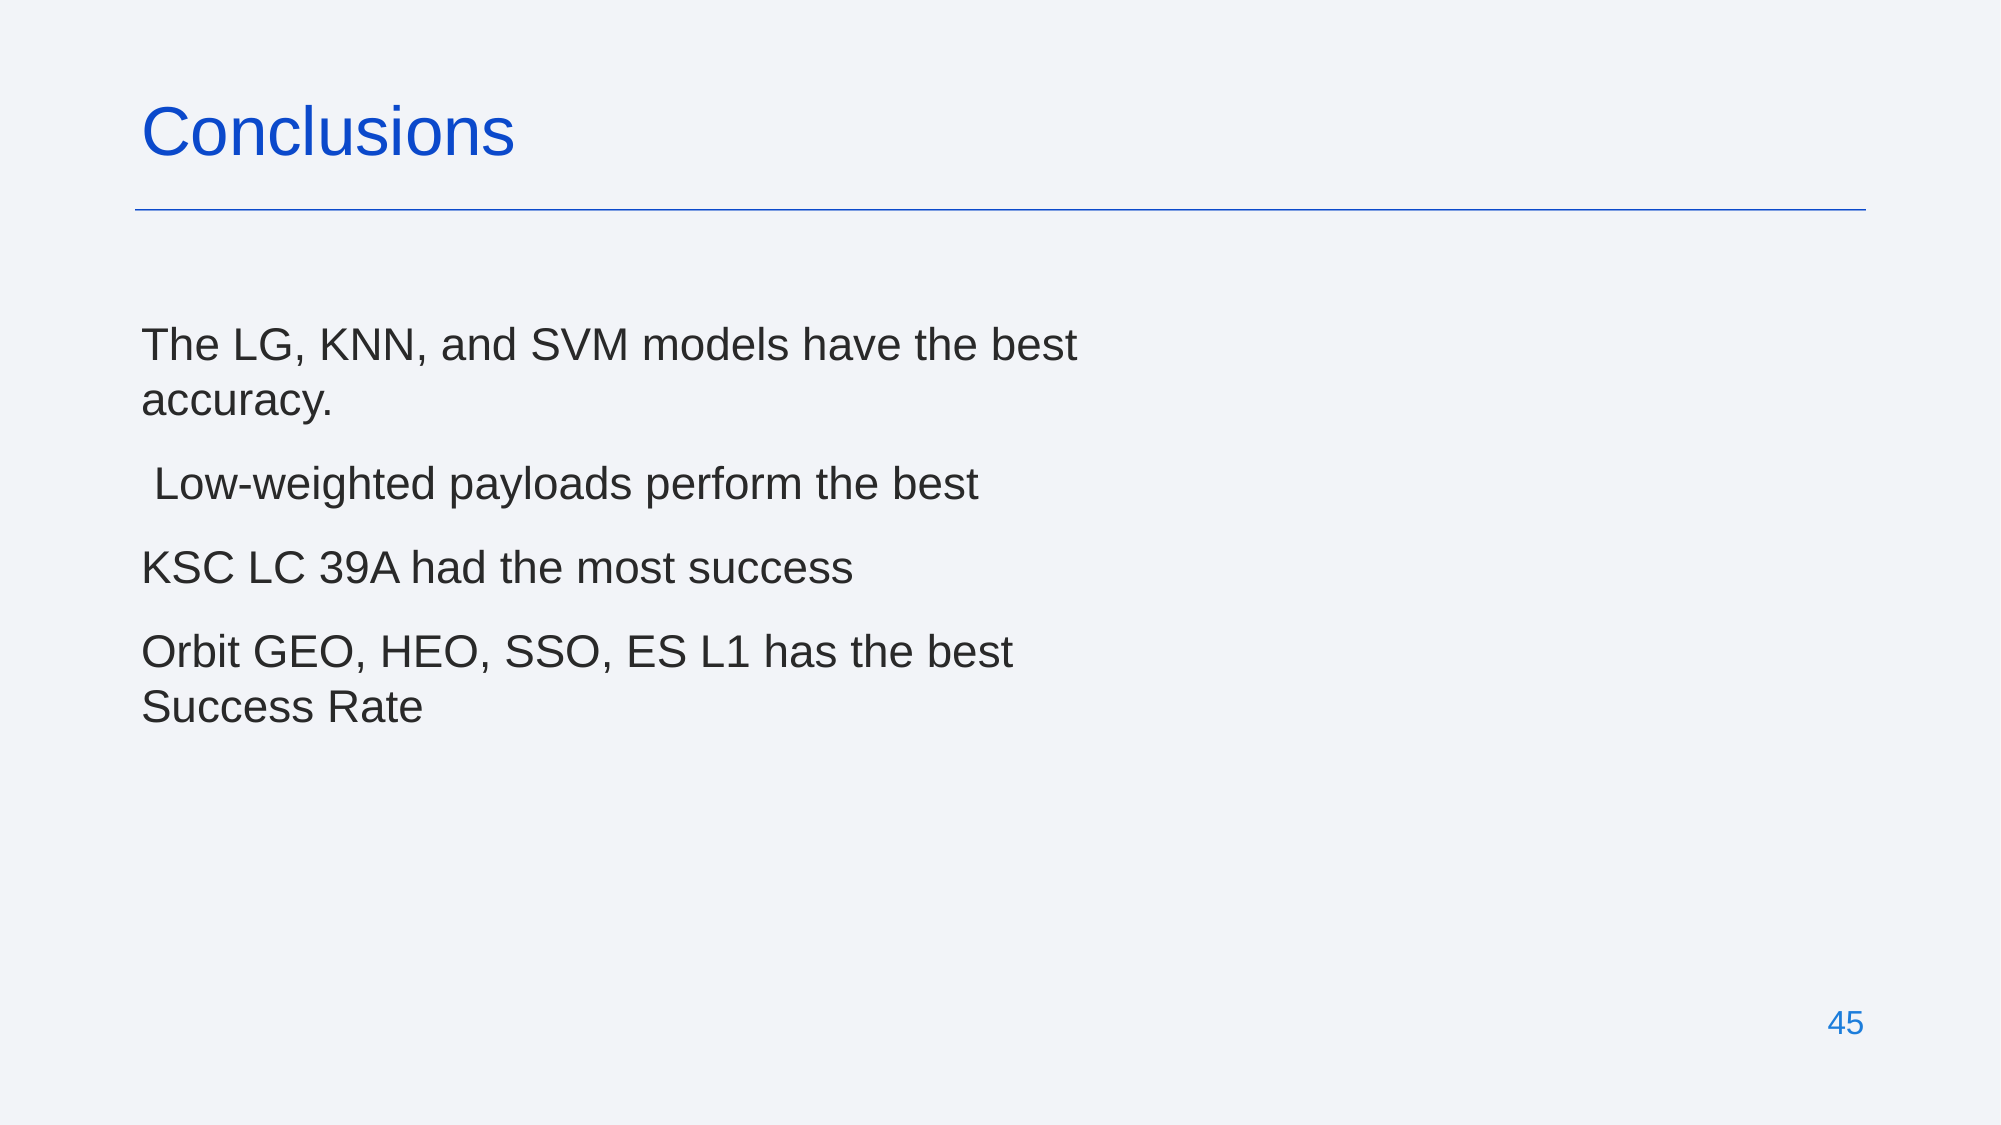

Conclusions
The LG, KNN, and SVM models have the best accuracy.
 Low-weighted payloads perform the best
KSC LC 39A had the most success
Orbit GEO, HEO, SSO, ES L1 has the best Success Rate
45